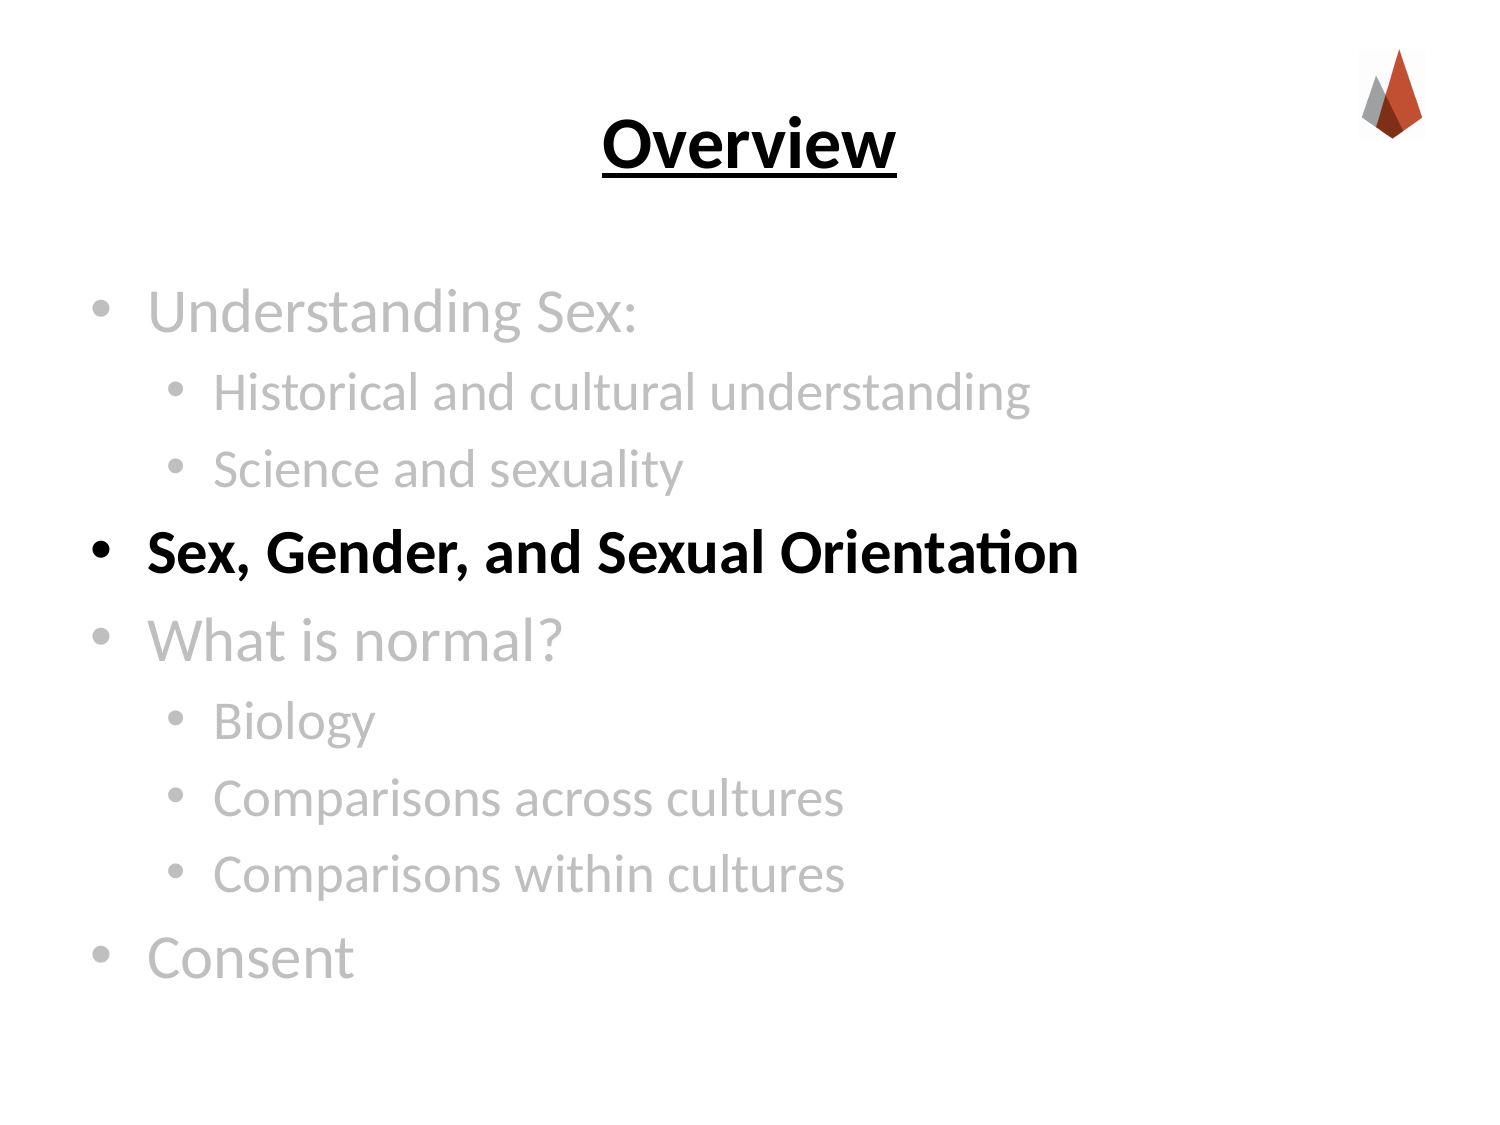

# Overview
Understanding Sex:
Historical and cultural understanding
Science and sexuality
Sex, Gender, and Sexual Orientation
What is normal?
Biology
Comparisons across cultures
Comparisons within cultures
Consent